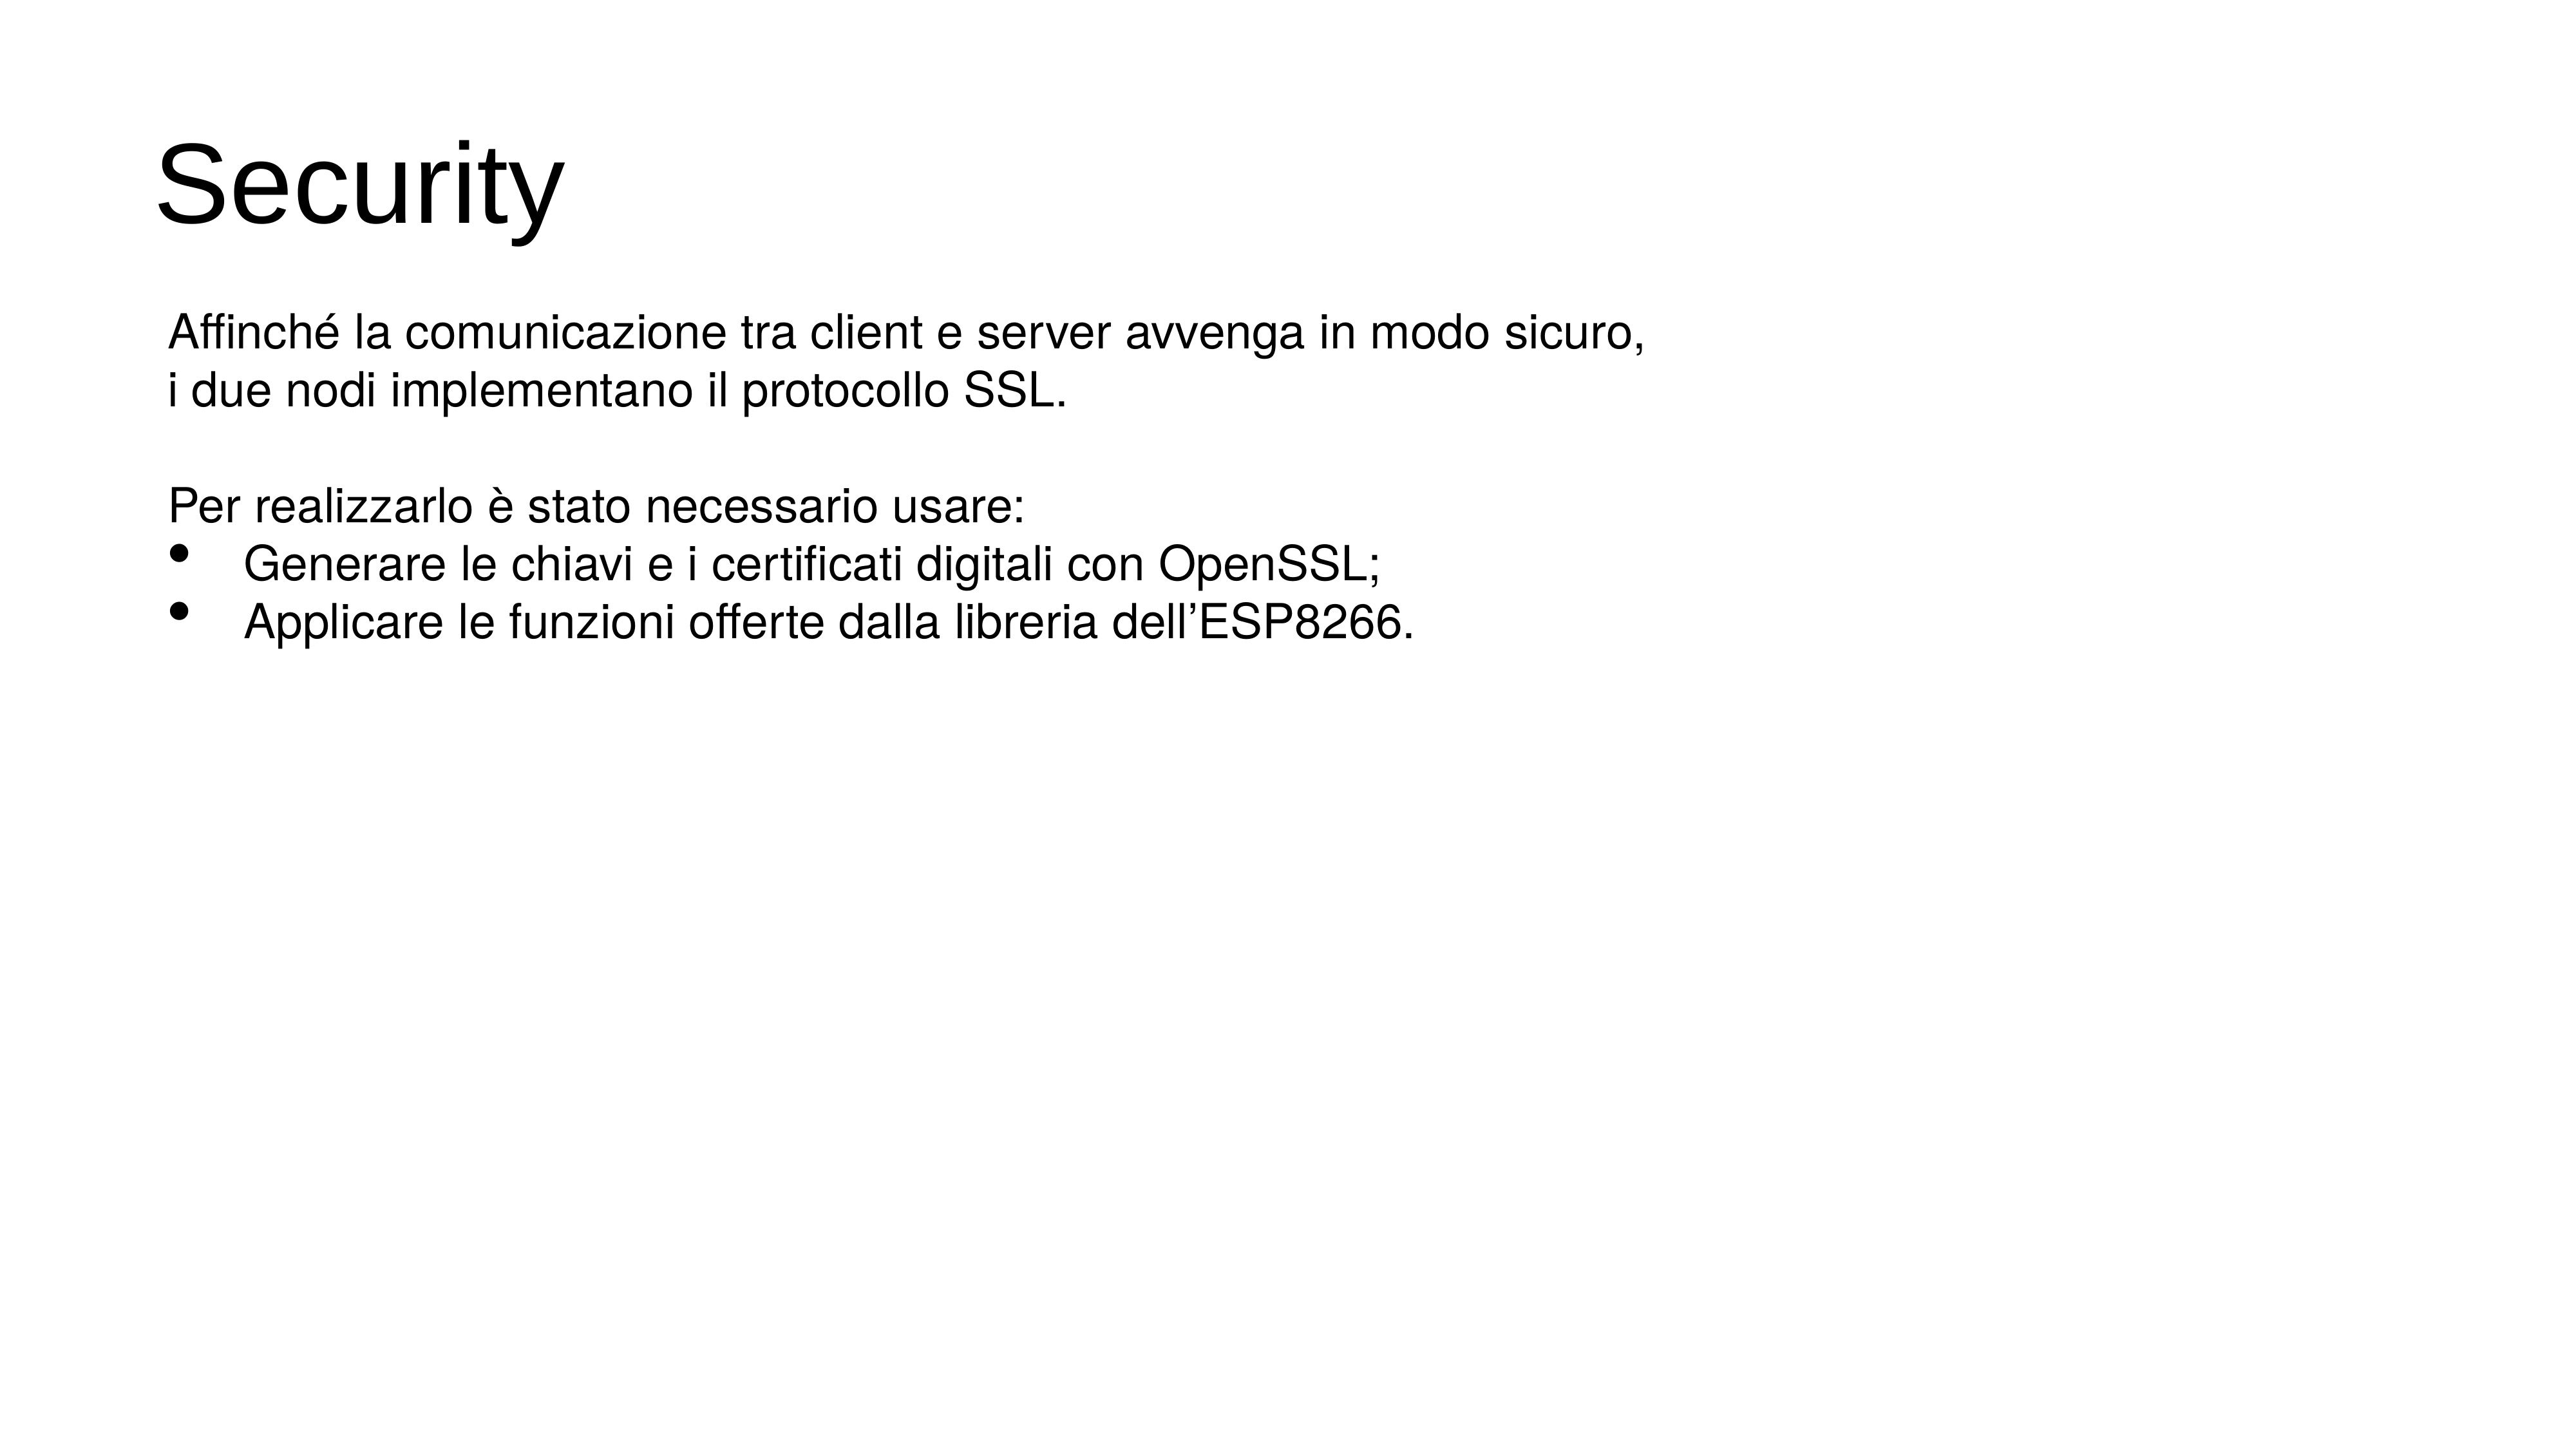

# Security
Affinché la comunicazione tra client e server avvenga in modo sicuro, i due nodi implementano il protocollo SSL.

Per realizzarlo è stato necessario usare:
Generare le chiavi e i certificati digitali con OpenSSL;
Applicare le funzioni offerte dalla libreria dell’ESP8266.